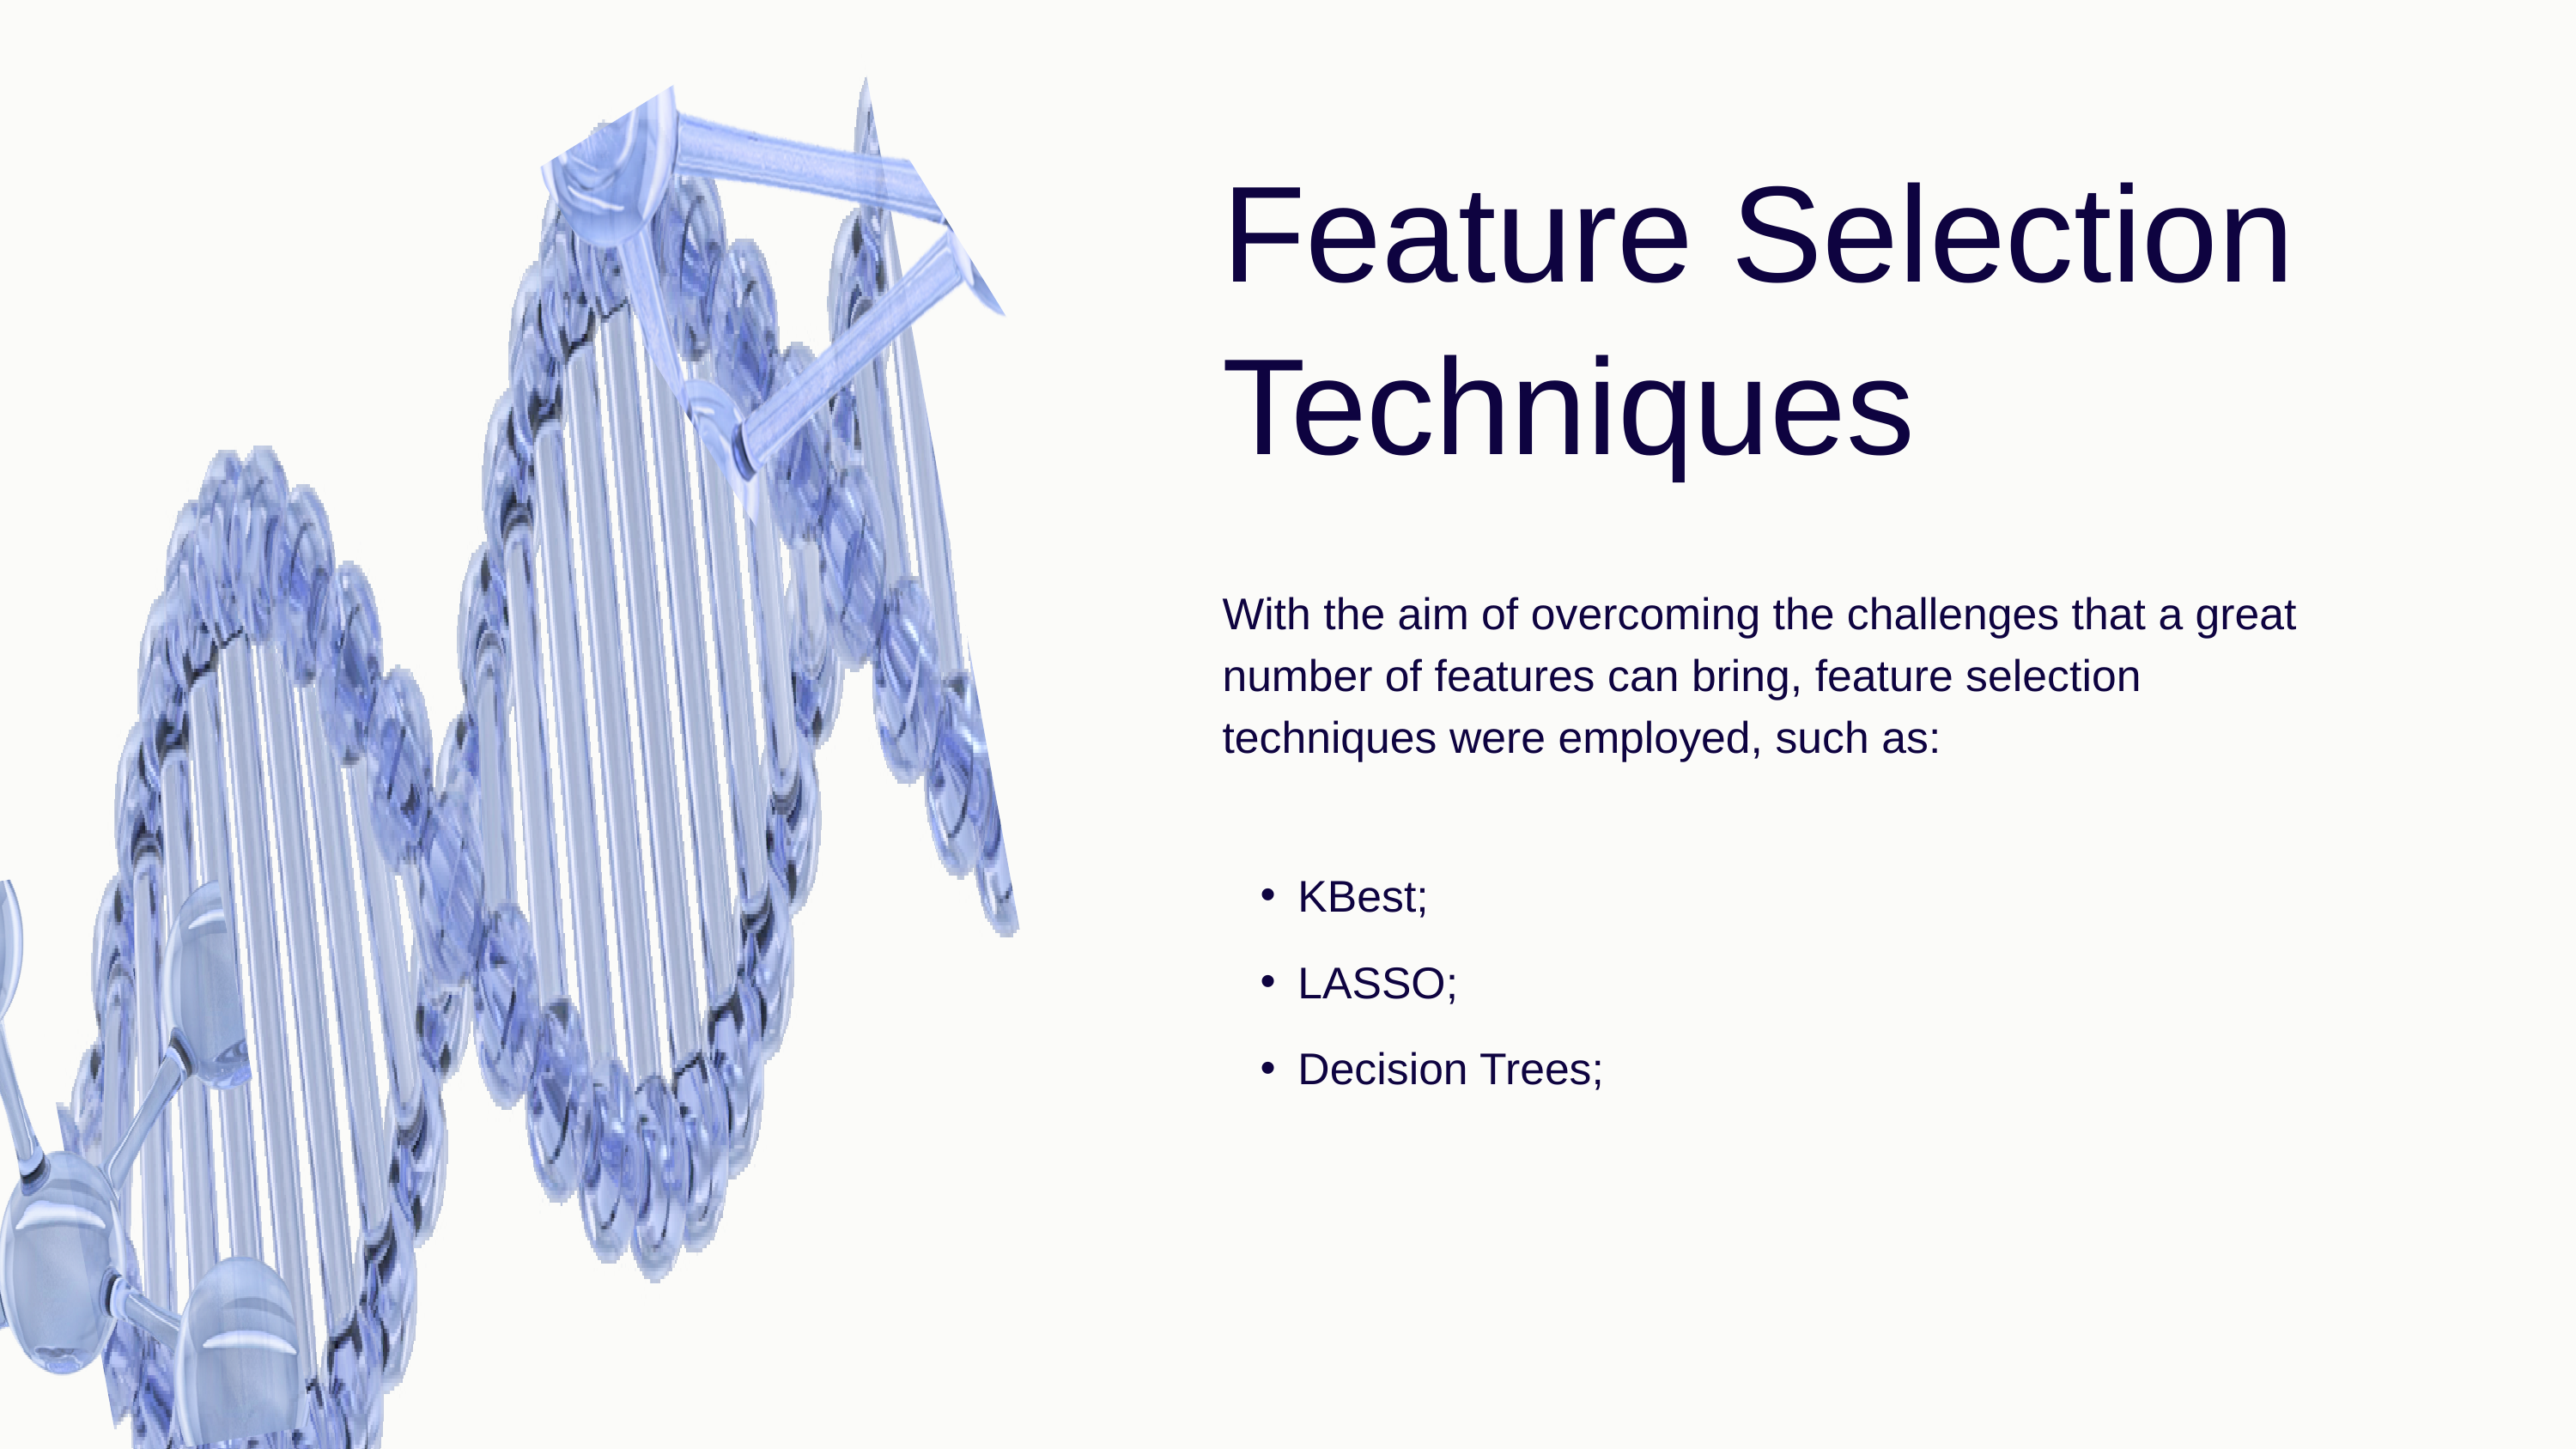

Feature Selection Techniques

With the aim of overcoming the challenges that a great number of features can bring, feature selection techniques were employed, such as:
KBest;
LASSO;
Decision Trees;